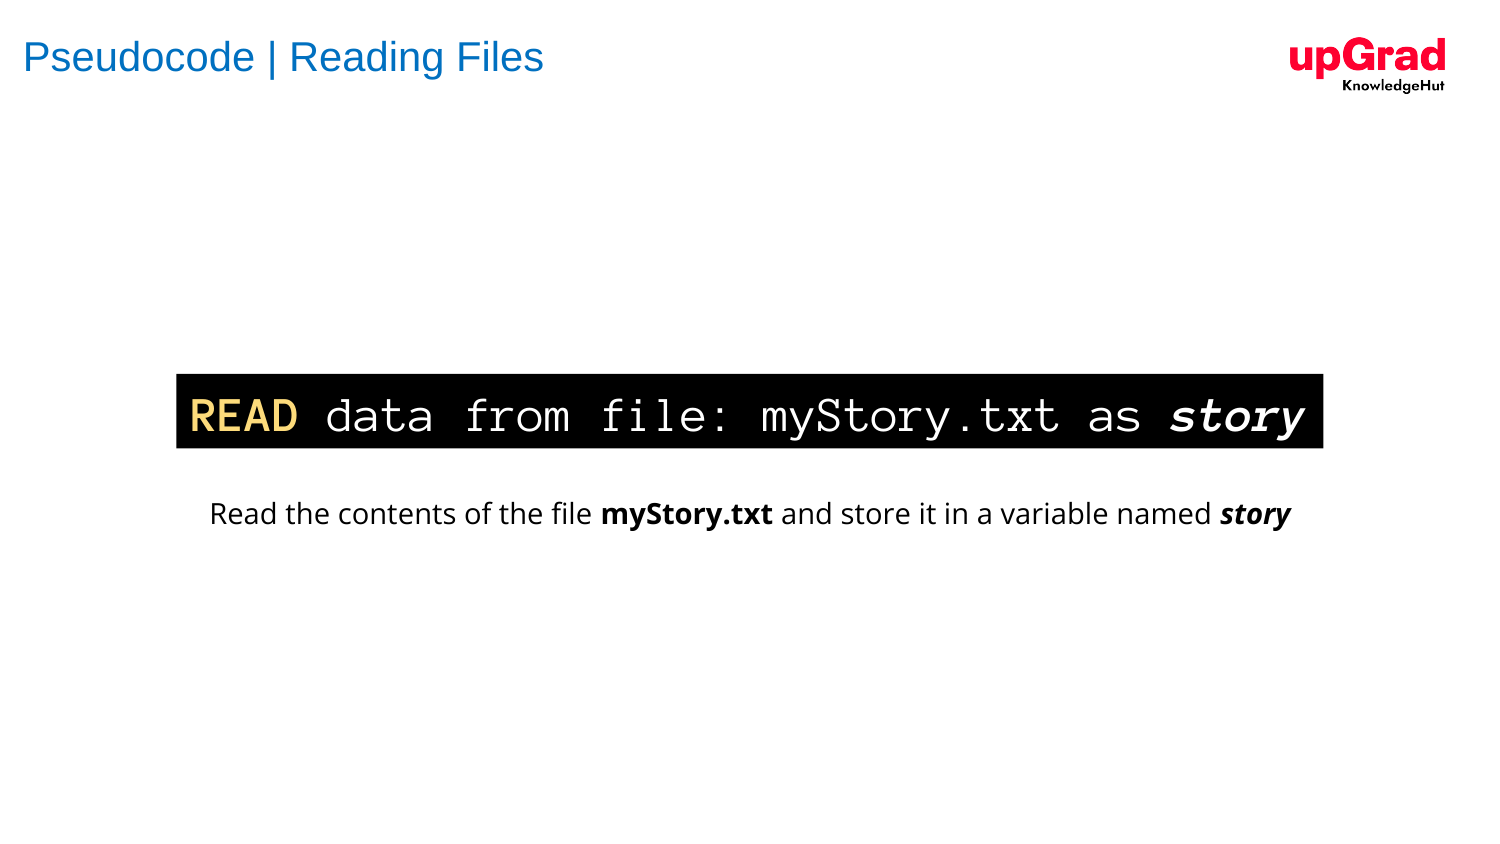

# Pseudocode | Reading Files
READ data from file: myStory.txt as story
Read the contents of the file myStory.txt and store it in a variable named story